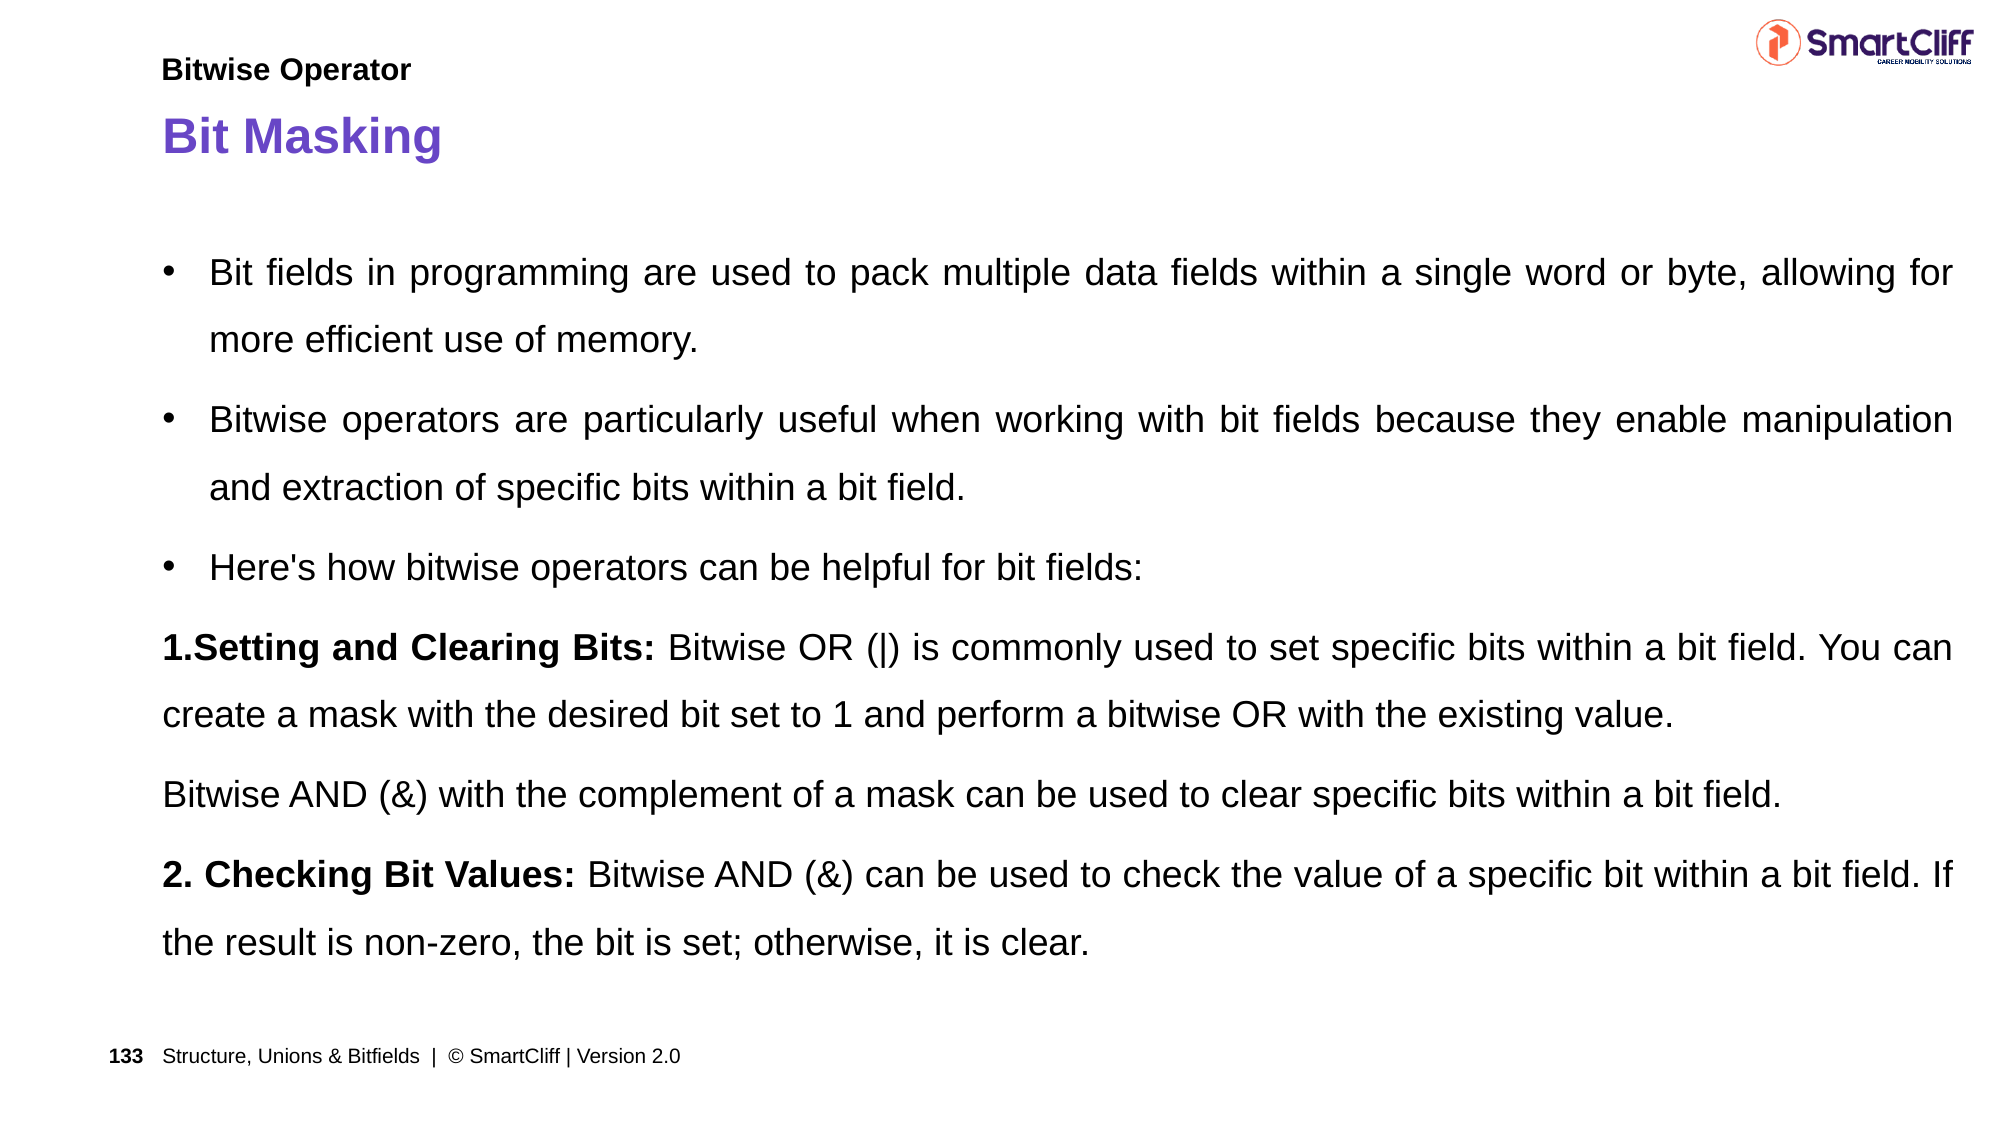

Bitwise Operator
# Bit Masking
Bit fields in programming are used to pack multiple data fields within a single word or byte, allowing for more efficient use of memory.
Bitwise operators are particularly useful when working with bit fields because they enable manipulation and extraction of specific bits within a bit field.
Here's how bitwise operators can be helpful for bit fields:
1.Setting and Clearing Bits: Bitwise OR (|) is commonly used to set specific bits within a bit field. You can create a mask with the desired bit set to 1 and perform a bitwise OR with the existing value.
Bitwise AND (&) with the complement of a mask can be used to clear specific bits within a bit field.
2. Checking Bit Values: Bitwise AND (&) can be used to check the value of a specific bit within a bit field. If the result is non-zero, the bit is set; otherwise, it is clear.
Structure, Unions & Bitfields  |  © SmartCliff | Version 2.0
133